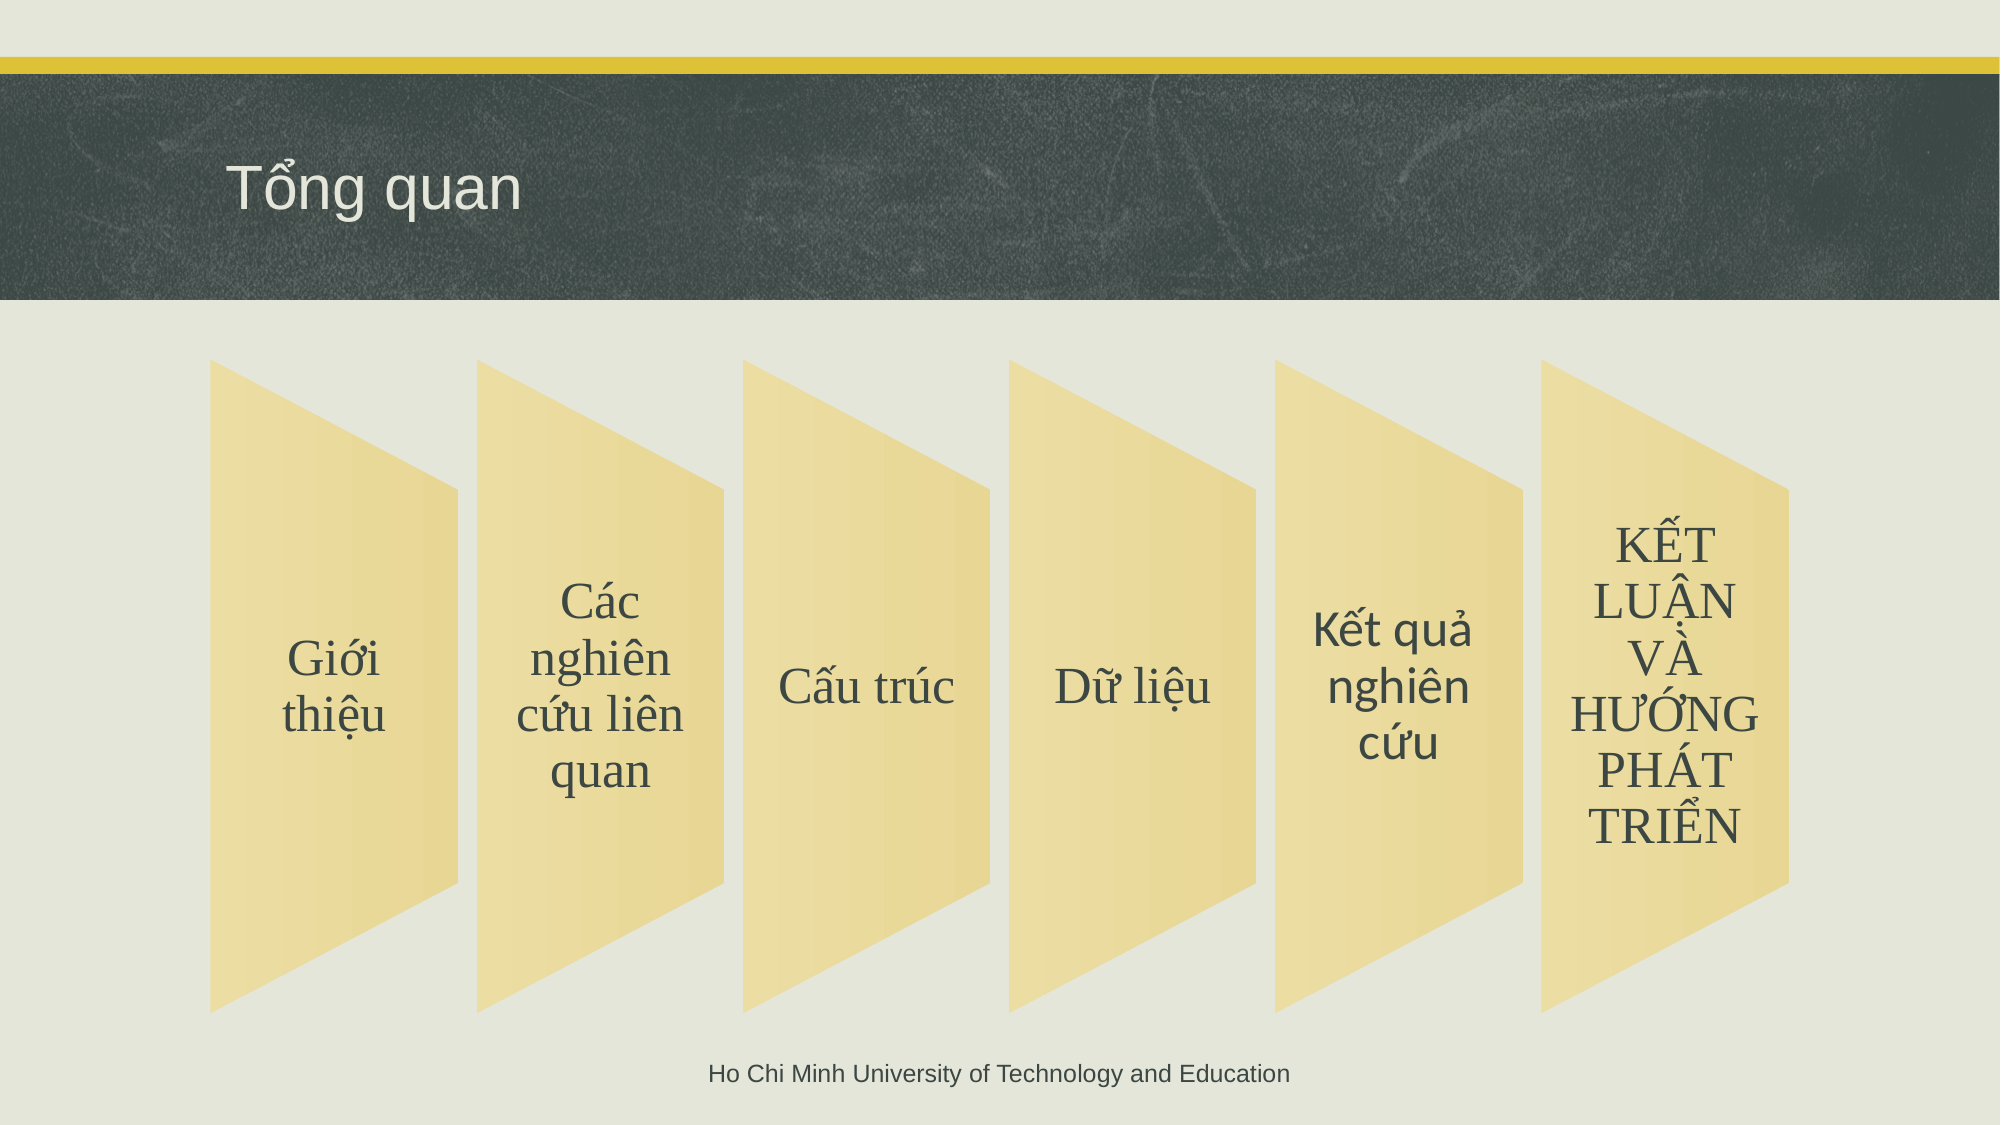

# Tổng quan
Giới thiệu
Các nghiên cứu liên quan
Cấu trúc
Dữ liệu
Kết quả  nghiên cứu
KẾT LUẬN VÀ HƯỚNG PHÁT TRIỂN

Ho Chi Minh University of Technology and Education